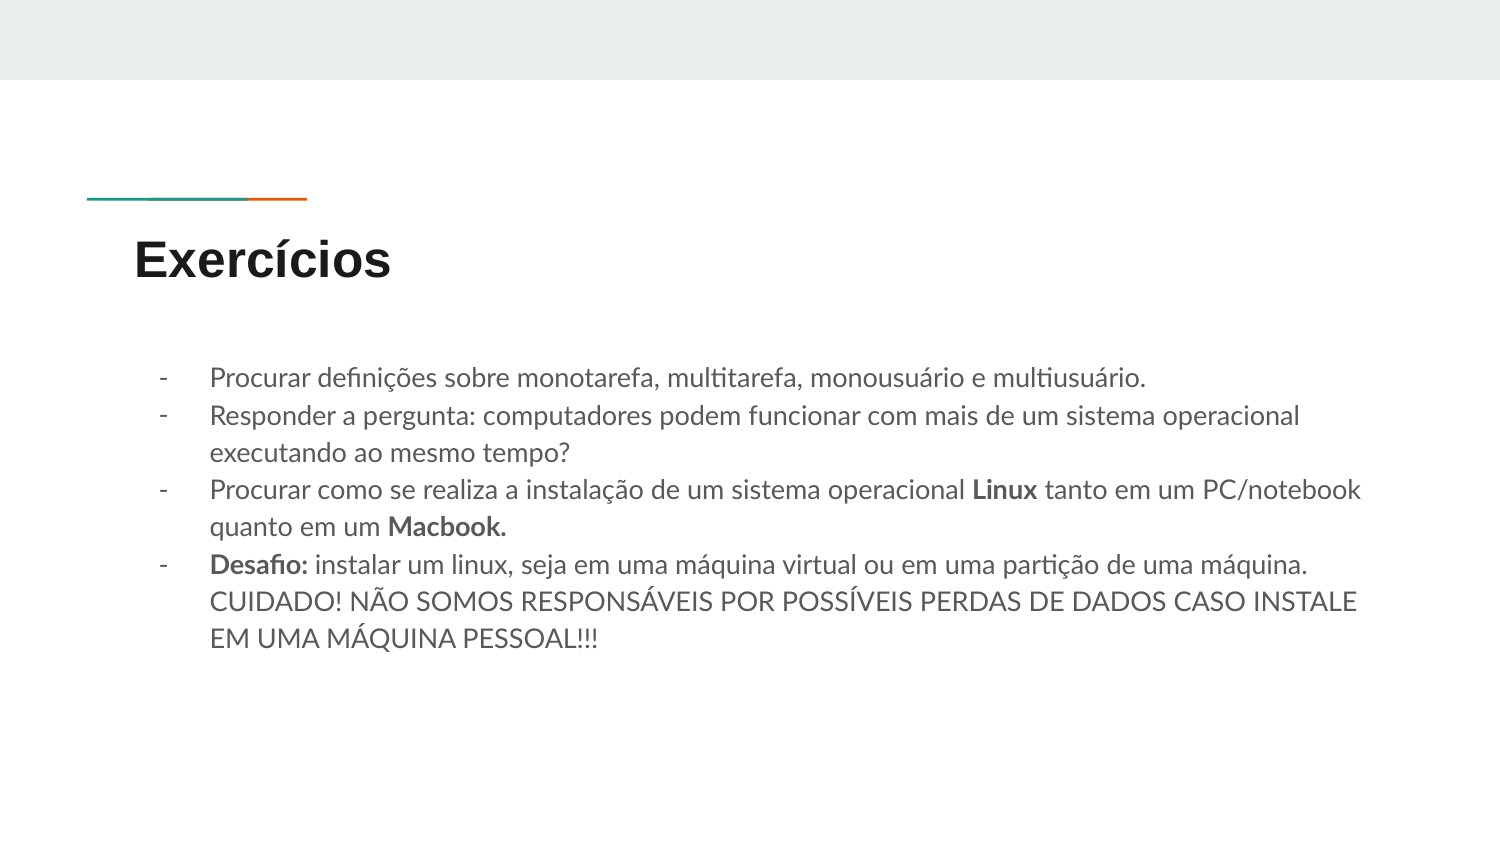

# Exercícios
Procurar definições sobre monotarefa, multitarefa, monousuário e multiusuário.
Responder a pergunta: computadores podem funcionar com mais de um sistema operacional executando ao mesmo tempo?
Procurar como se realiza a instalação de um sistema operacional Linux tanto em um PC/notebook quanto em um Macbook.
Desafio: instalar um linux, seja em uma máquina virtual ou em uma partição de uma máquina. CUIDADO! NÃO SOMOS RESPONSÁVEIS POR POSSÍVEIS PERDAS DE DADOS CASO INSTALE EM UMA MÁQUINA PESSOAL!!!